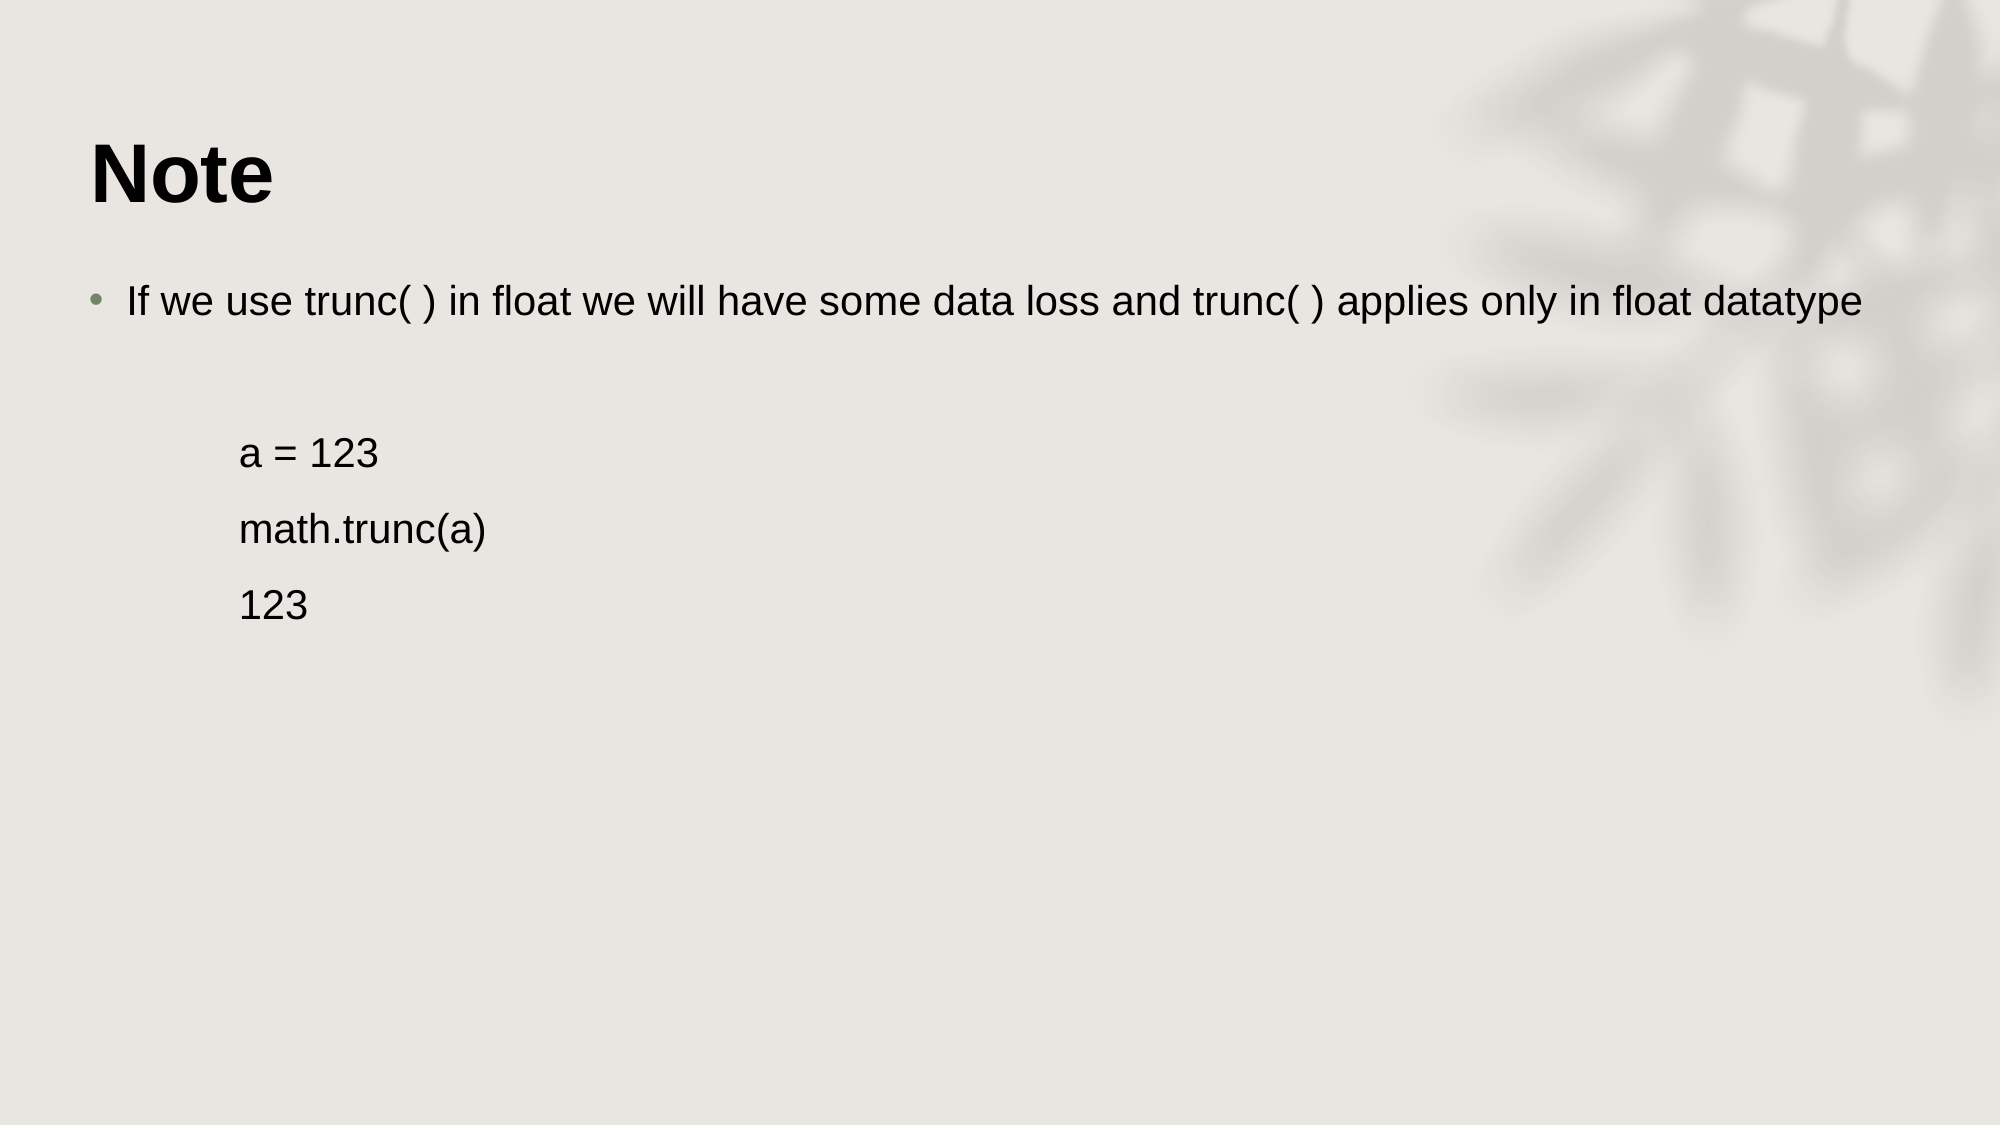

# Note
If we use trunc( ) in float we will have some data loss and trunc( ) applies only in float datatype

	a = 123
	math.trunc(a)
	123